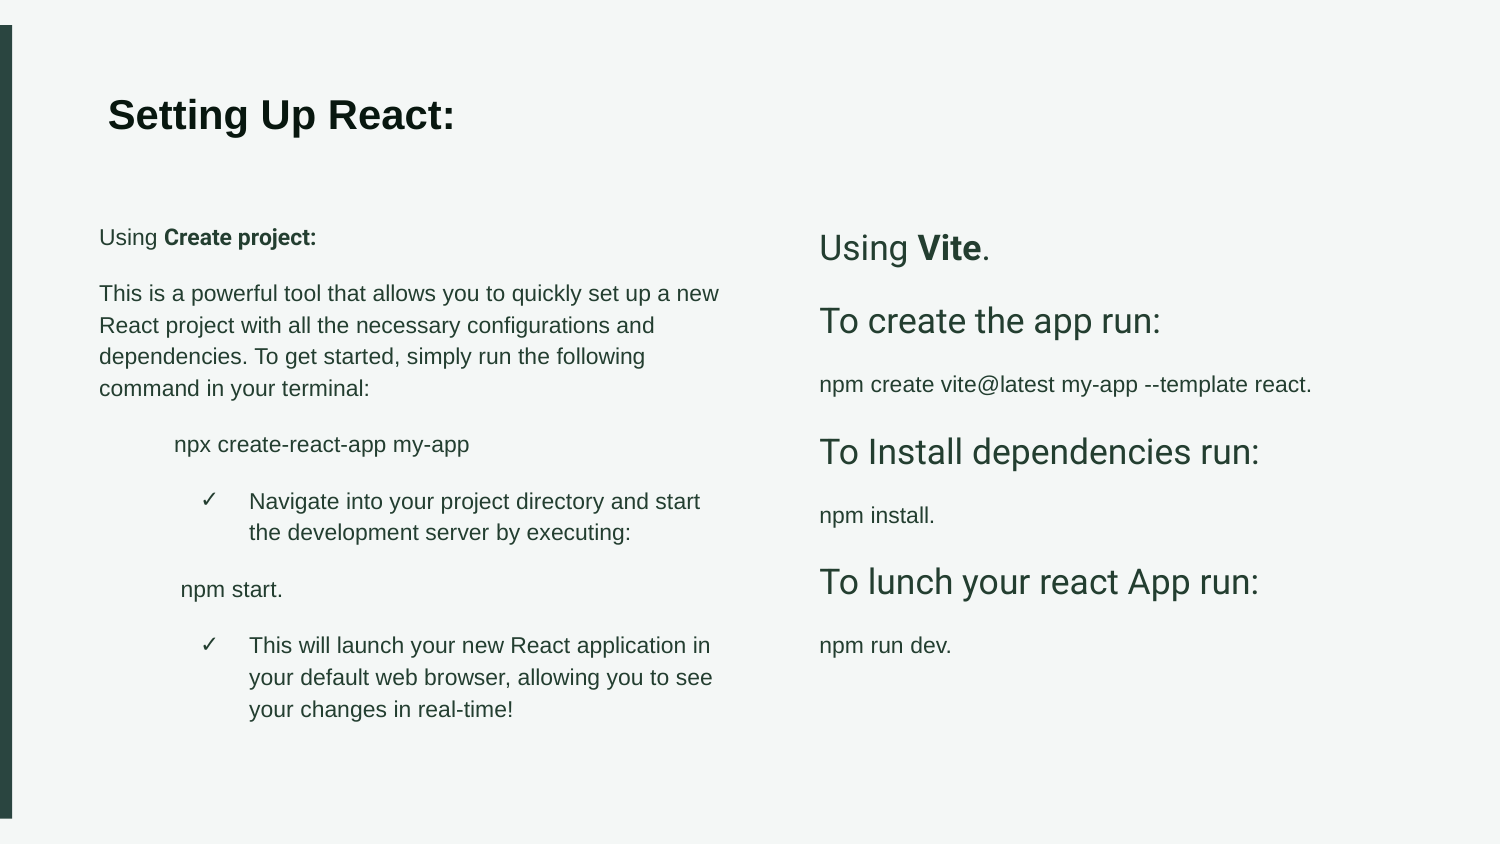

# Setting Up React:
Using Create project:
This is a powerful tool that allows you to quickly set up a new React project with all the necessary configurations and dependencies. To get started, simply run the following command in your terminal:
npx create-react-app my-app
Navigate into your project directory and start the development server by executing:
 npm start.
This will launch your new React application in your default web browser, allowing you to see your changes in real-time!
Using Vite.
To create the app run:
npm create vite@latest my-app --template react.
To Install dependencies run:
npm install.
To lunch your react App run:
npm run dev.